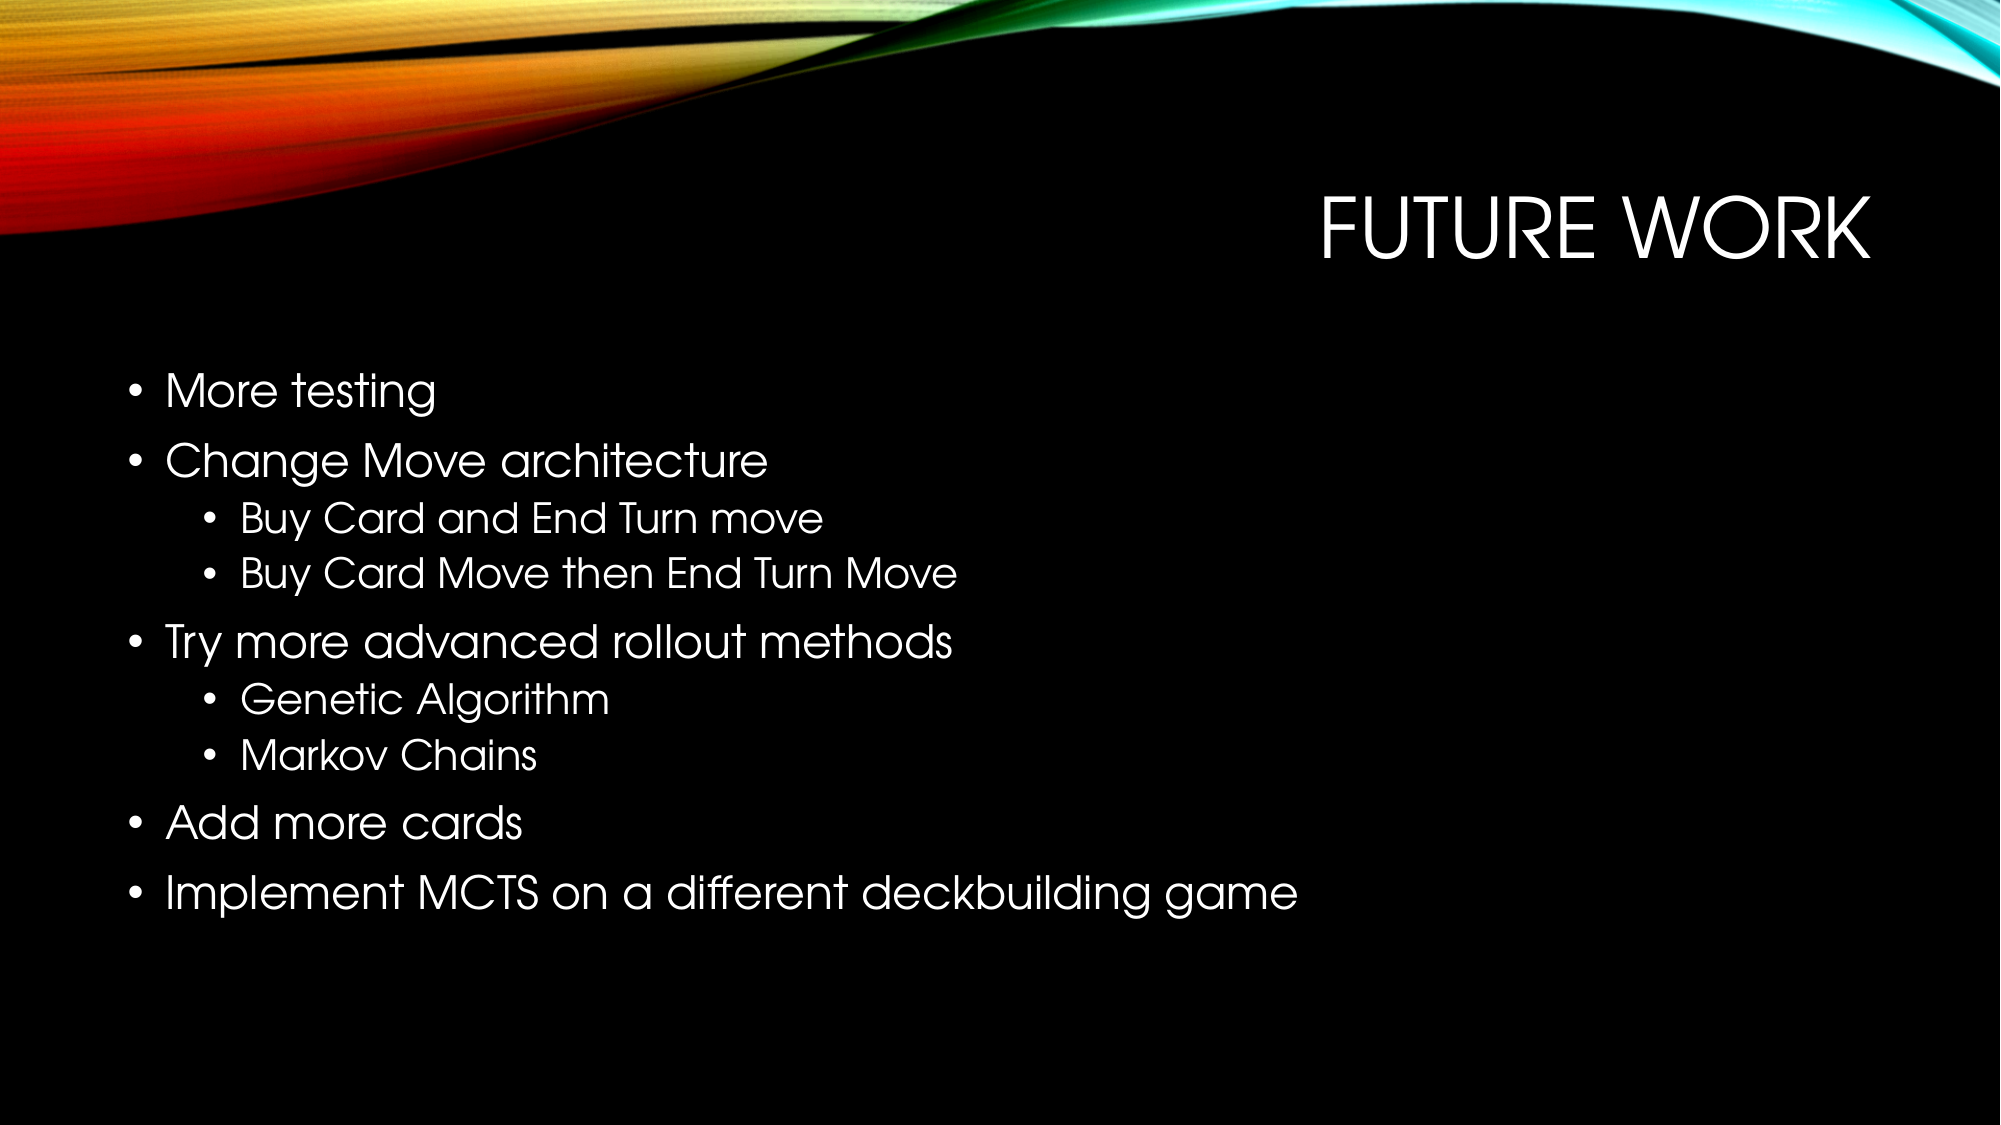

# Future Work
More testing
Change Move architecture
Buy Card and End Turn move
Buy Card Move then End Turn Move
Try more advanced rollout methods
Genetic Algorithm
Markov Chains
Add more cards
Implement MCTS on a different deckbuilding game